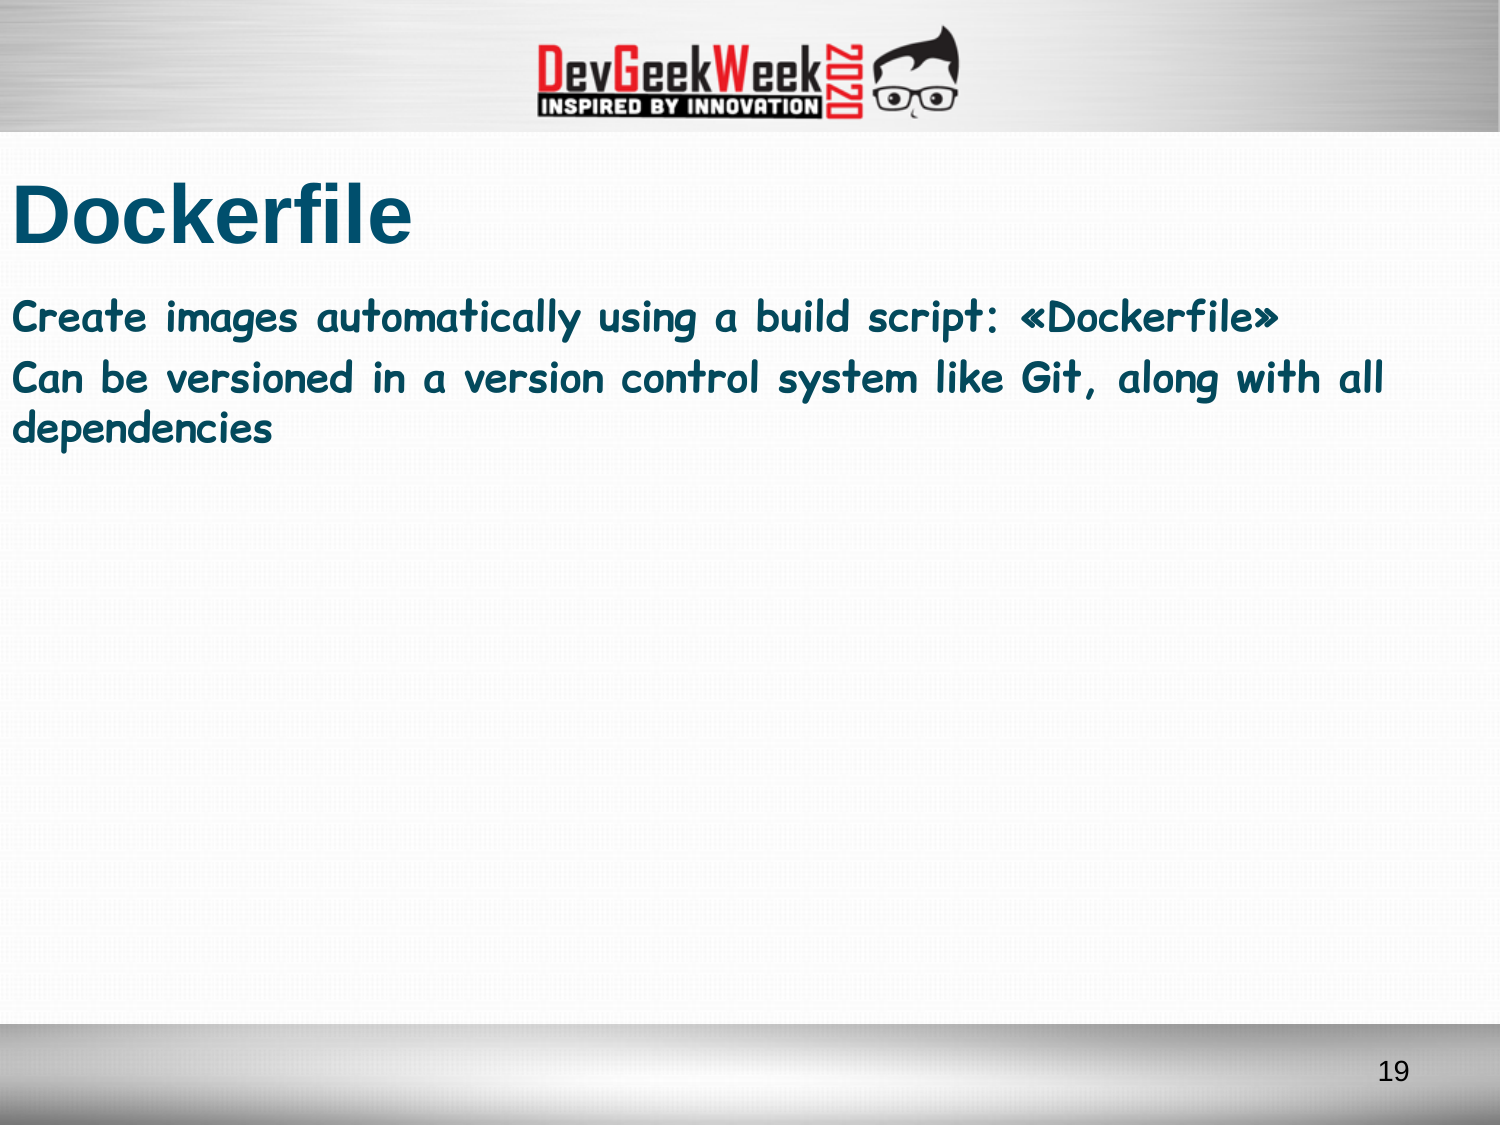

# Dockerfile
Create images automatically using a build script: «Dockerfile»
Can be versioned in a version control system like Git, along with all dependencies
19